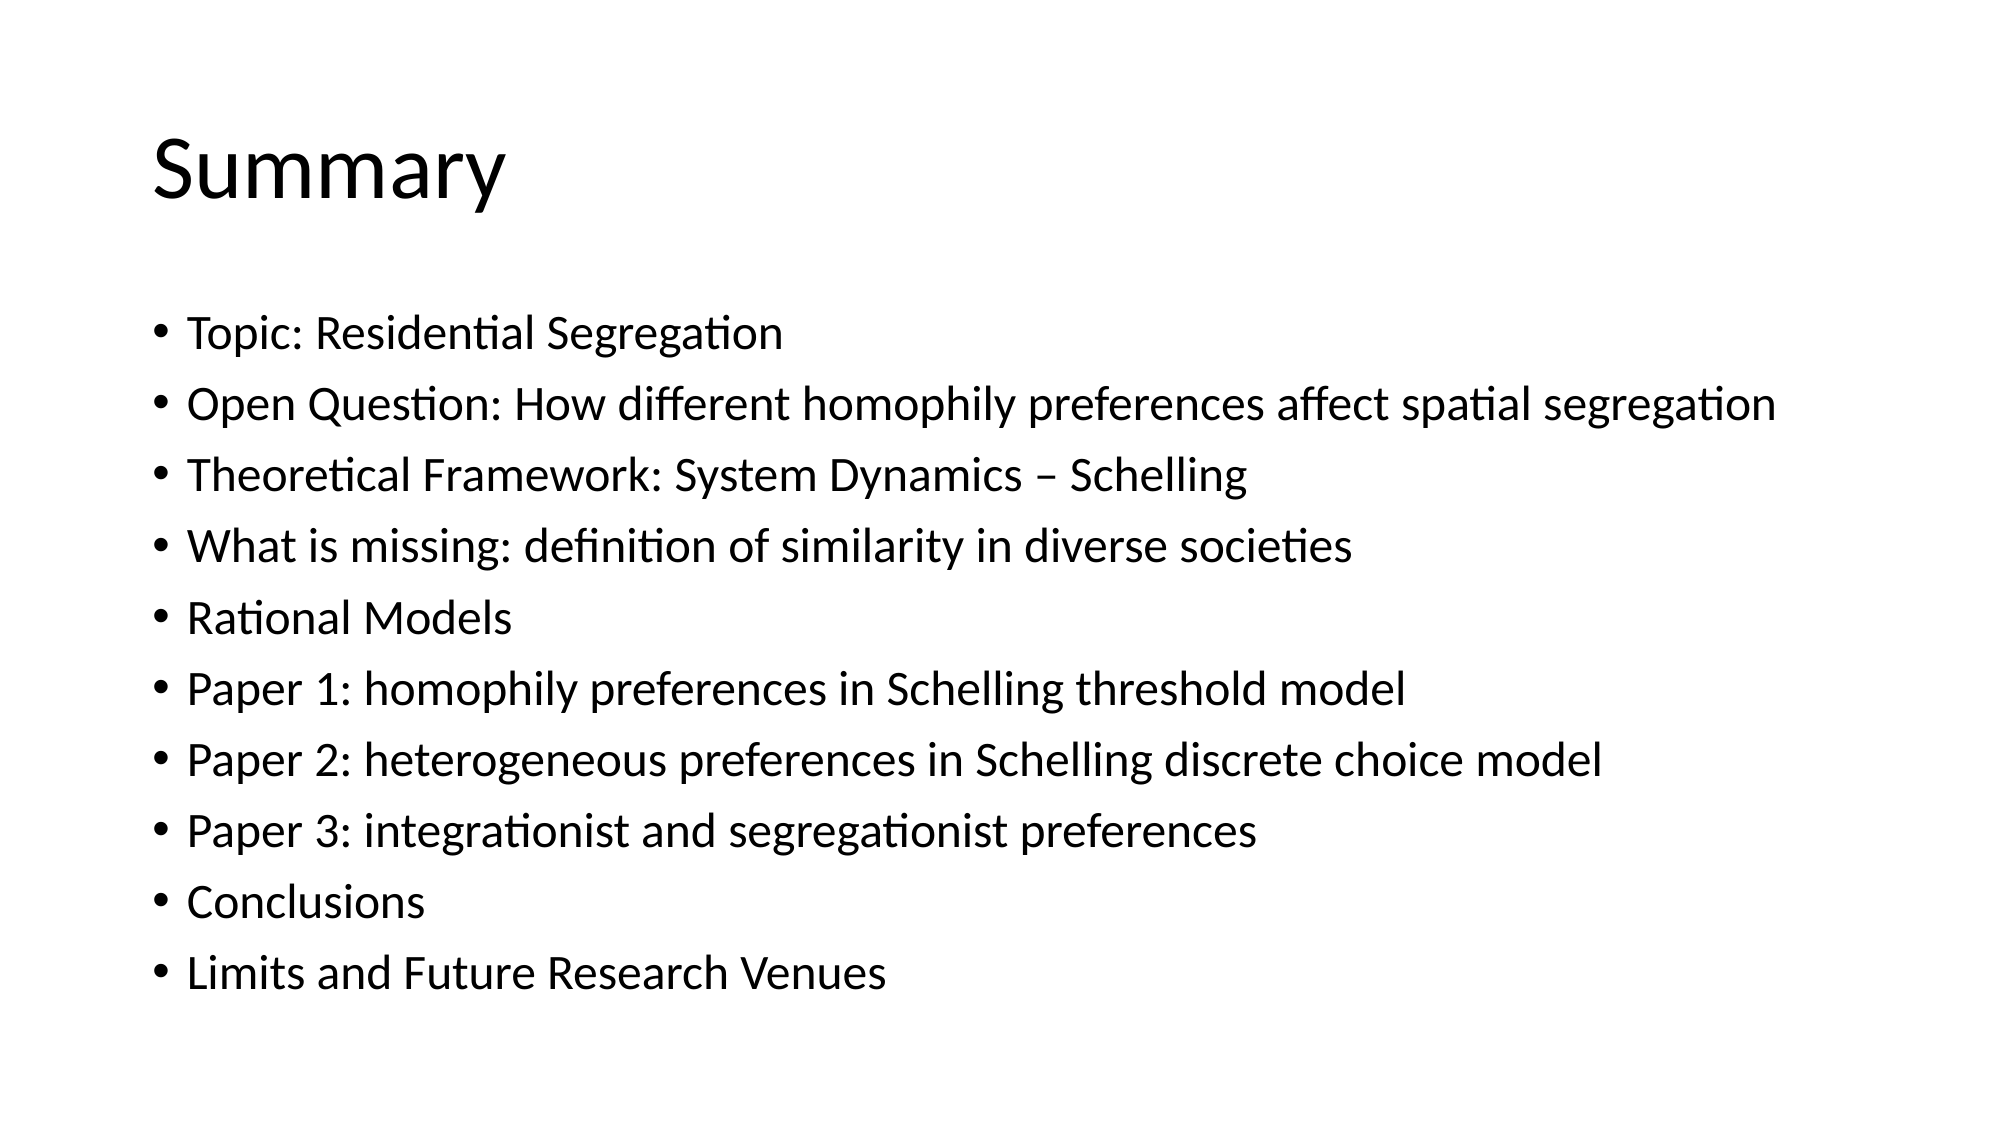

# Summary
Topic: Residential Segregation
Open Question: How different homophily preferences affect spatial segregation
Theoretical Framework: System Dynamics – Schelling
What is missing: definition of similarity in diverse societies
Rational Models
Paper 1: homophily preferences in Schelling threshold model
Paper 2: heterogeneous preferences in Schelling discrete choice model
Paper 3: integrationist and segregationist preferences
Conclusions
Limits and Future Research Venues